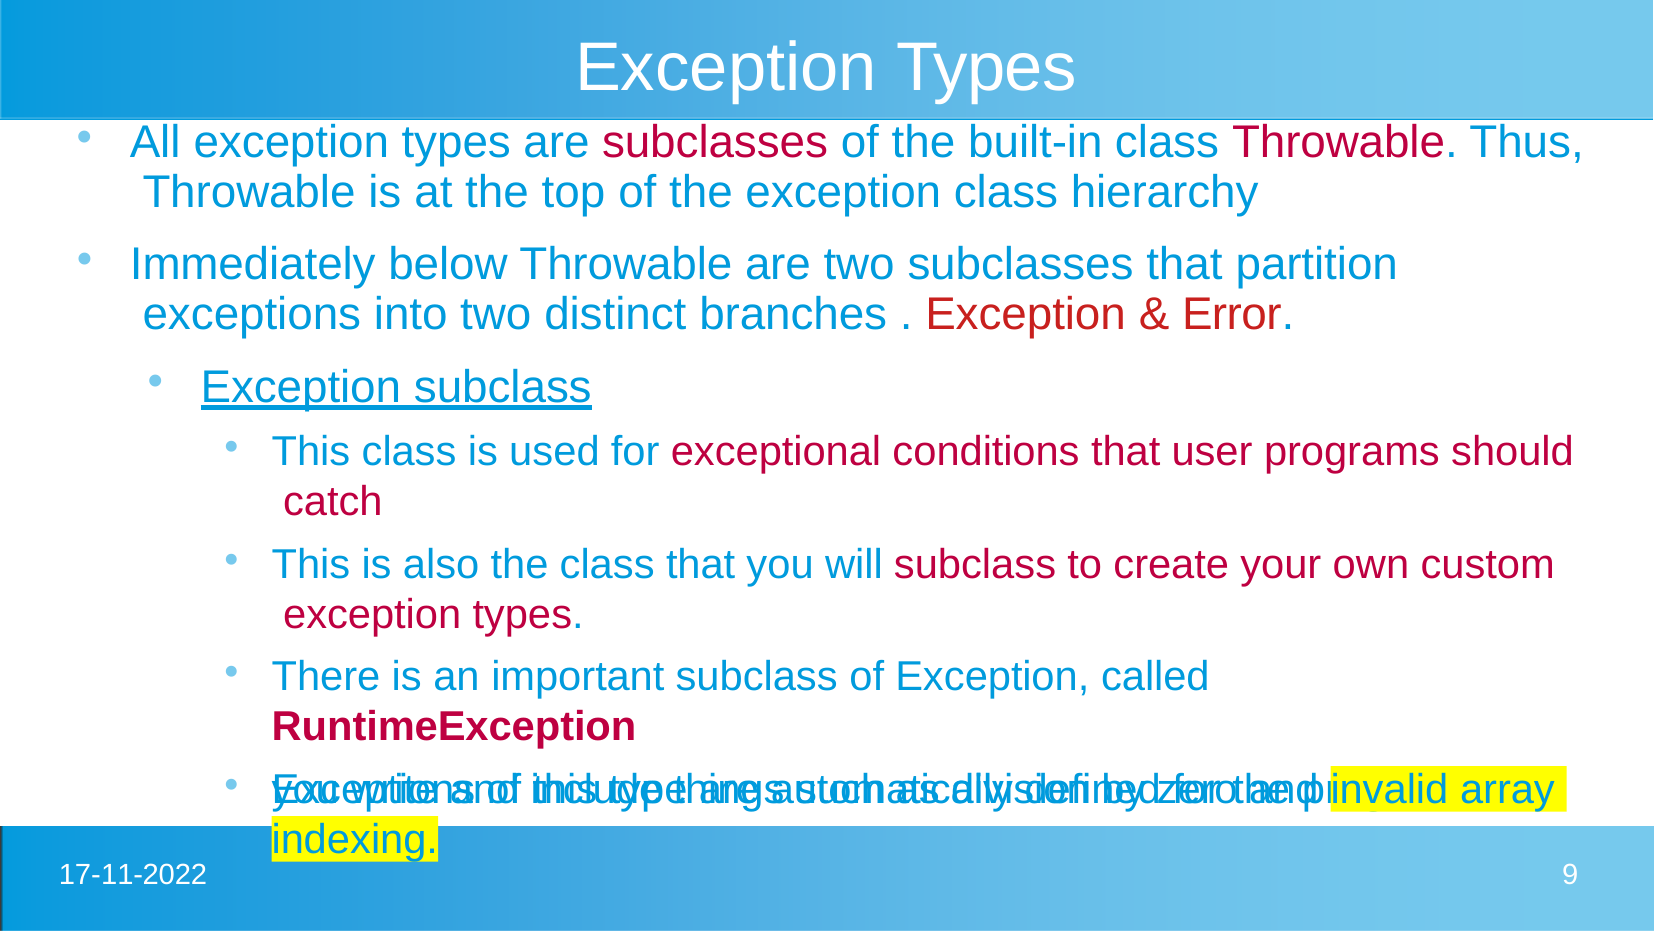

# Exception Types
All exception types are subclasses of the built-in class Throwable. Thus,  Throwable is at the top of the exception class hierarchy
Immediately below Throwable are two subclasses that partition  exceptions into two distinct branches . Exception & Error.
Exception subclass
This class is used for exceptional conditions that user programs should  catch
This is also the class that you will subclass to create your own custom  exception types.
There is an important subclass of Exception, called RuntimeException
Exceptions of this type are automatically defined for the programs that
you write and include things such as division by zero and
invalid array
indexing.
17-11-2022
9